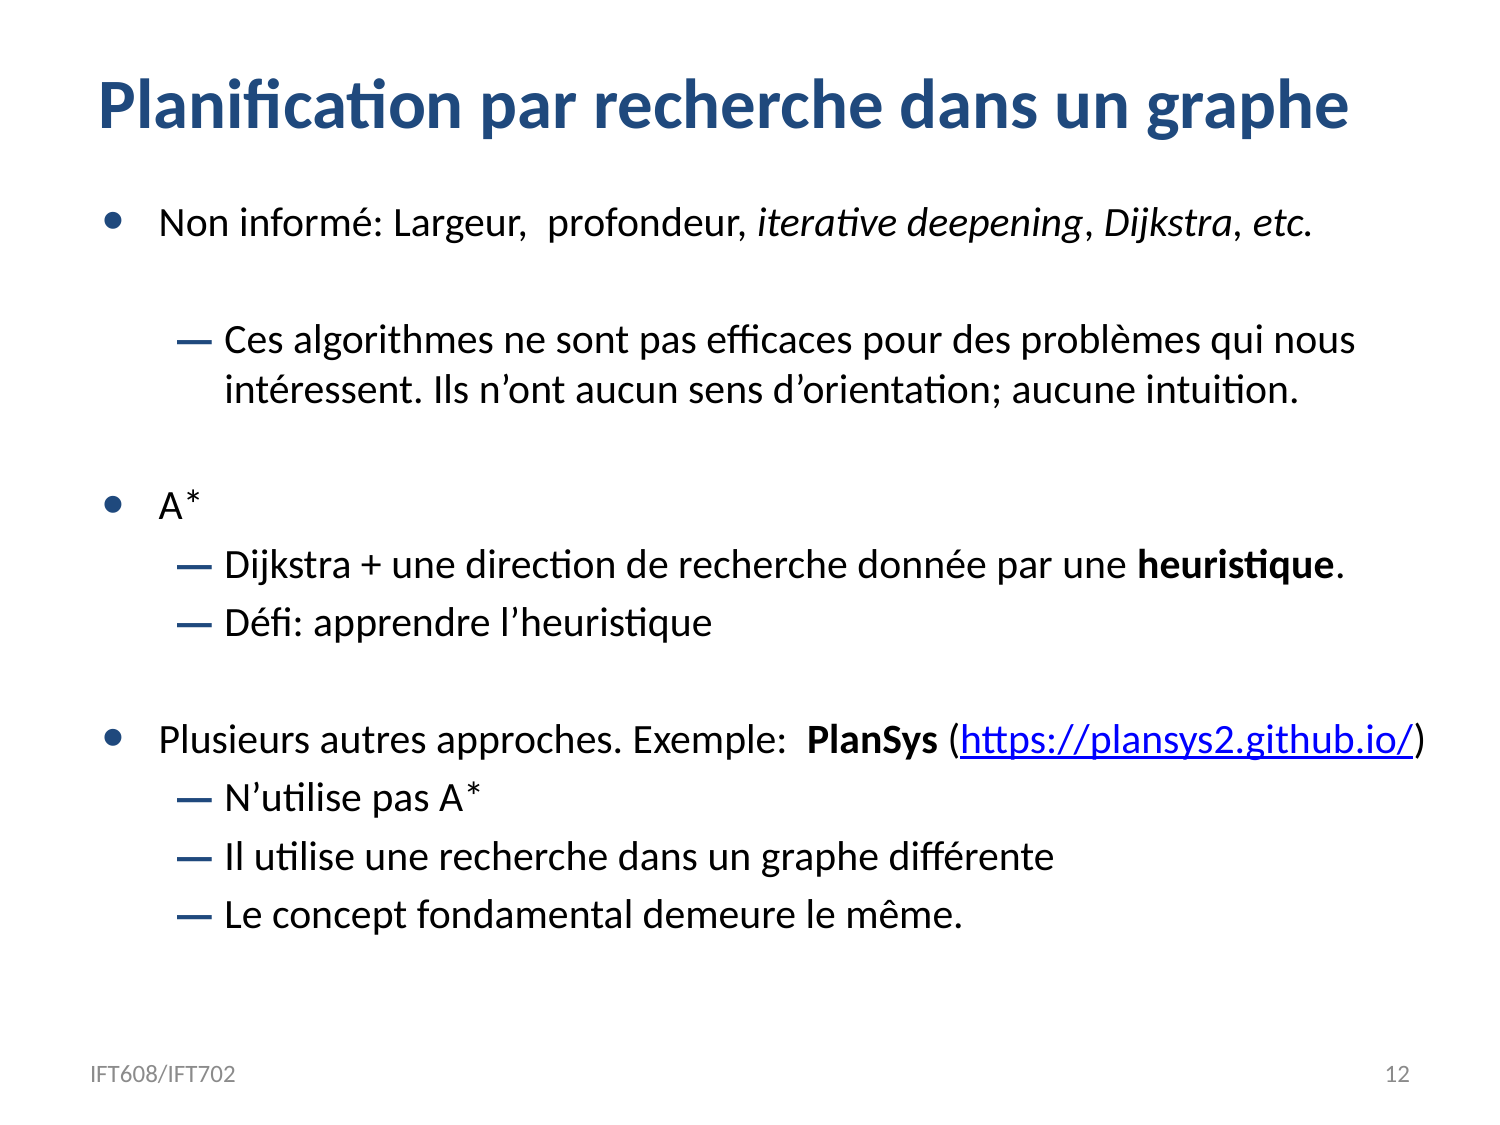

Planification par recherche dans un graphe
Non informé: Largeur,  profondeur, iterative deepening, Dijkstra, etc.

Ces algorithmes ne sont pas efficaces pour des problèmes qui nous intéressent. Ils n’ont aucun sens d’orientation; aucune intuition.

A*
Dijkstra + une direction de recherche donnée par une heuristique.
Défi: apprendre l’heuristique

Plusieurs autres approches. Exemple:  PlanSys (https://plansys2.github.io/)
N’utilise pas A*
Il utilise une recherche dans un graphe différente
Le concept fondamental demeure le même.

IFT608/IFT702
12